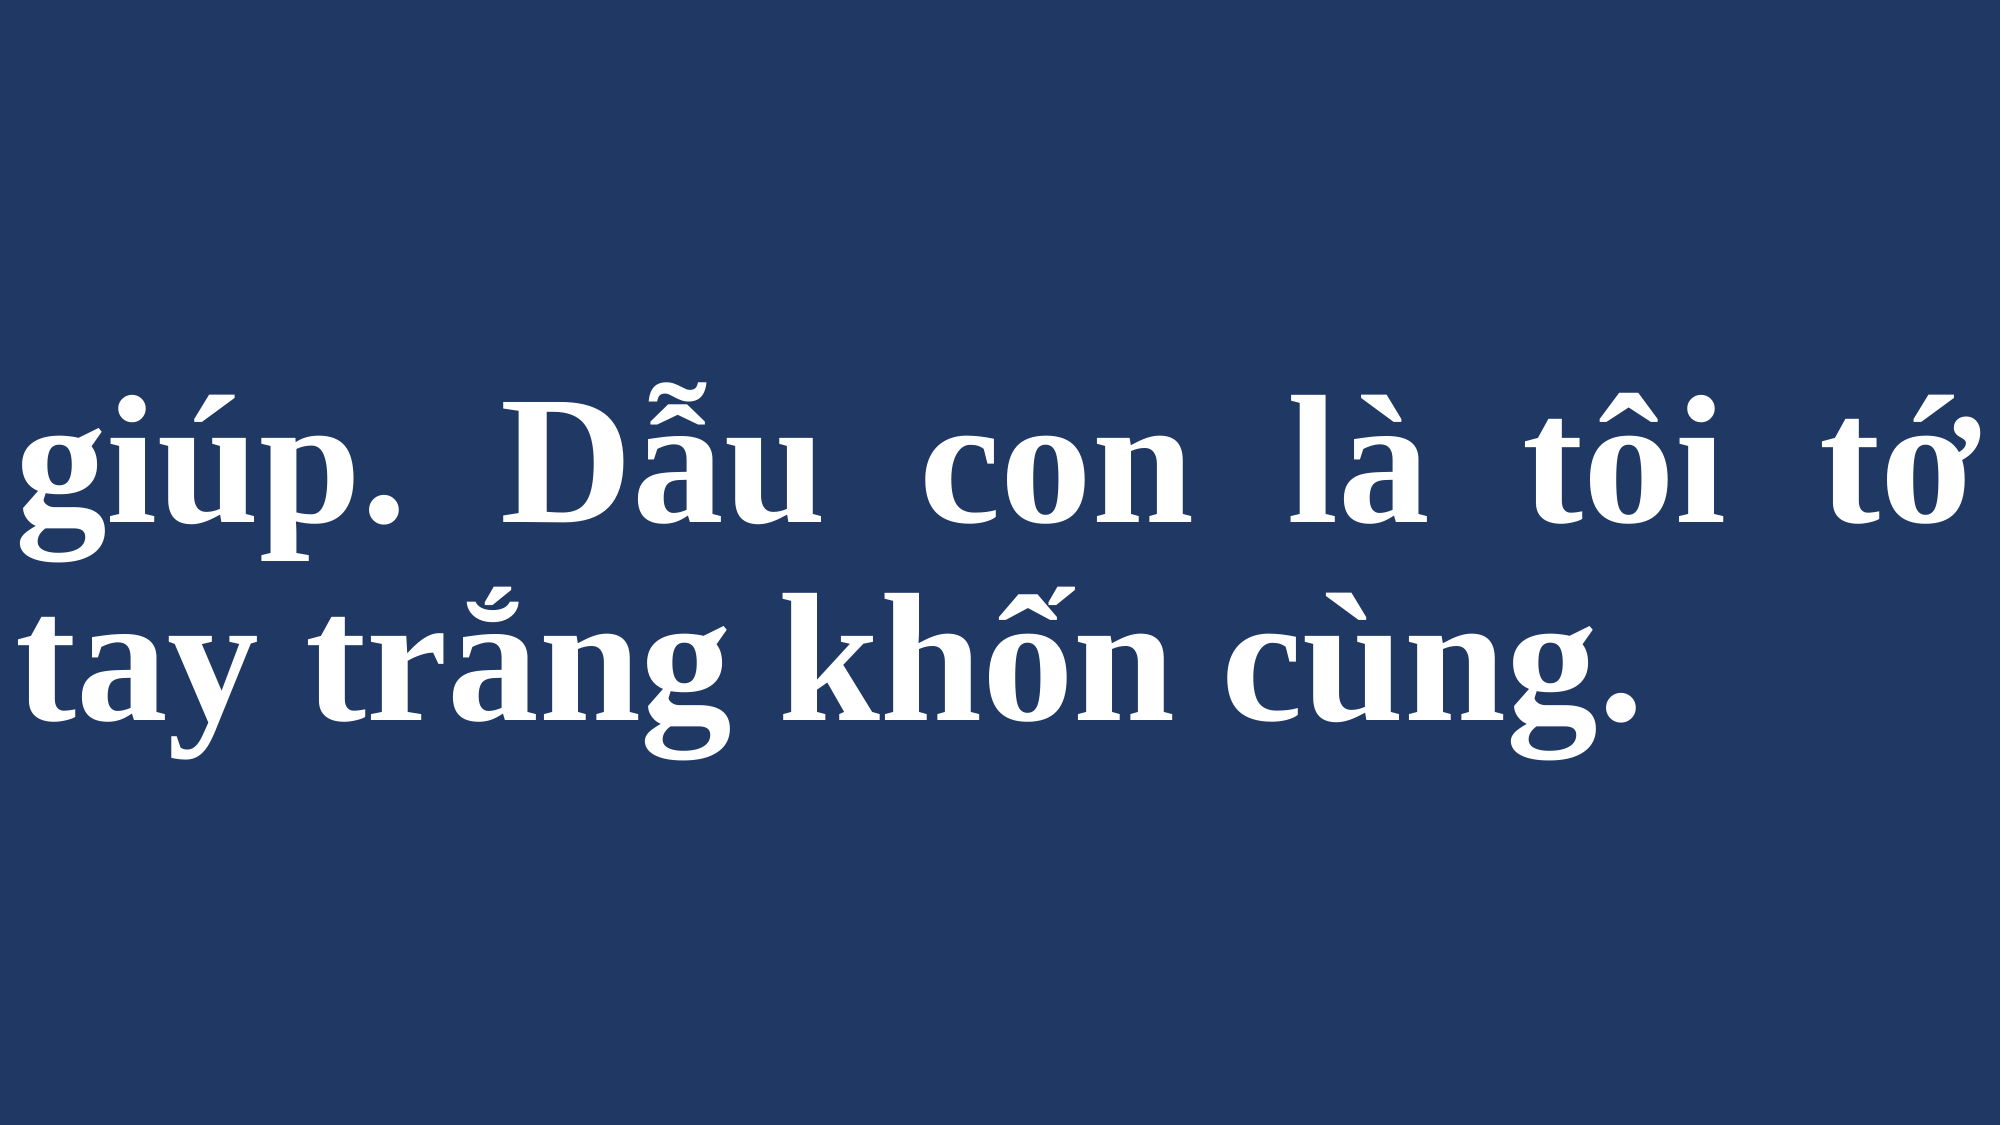

# giúp. Dẫu con là tôi tớ tay trắng khốn cùng.